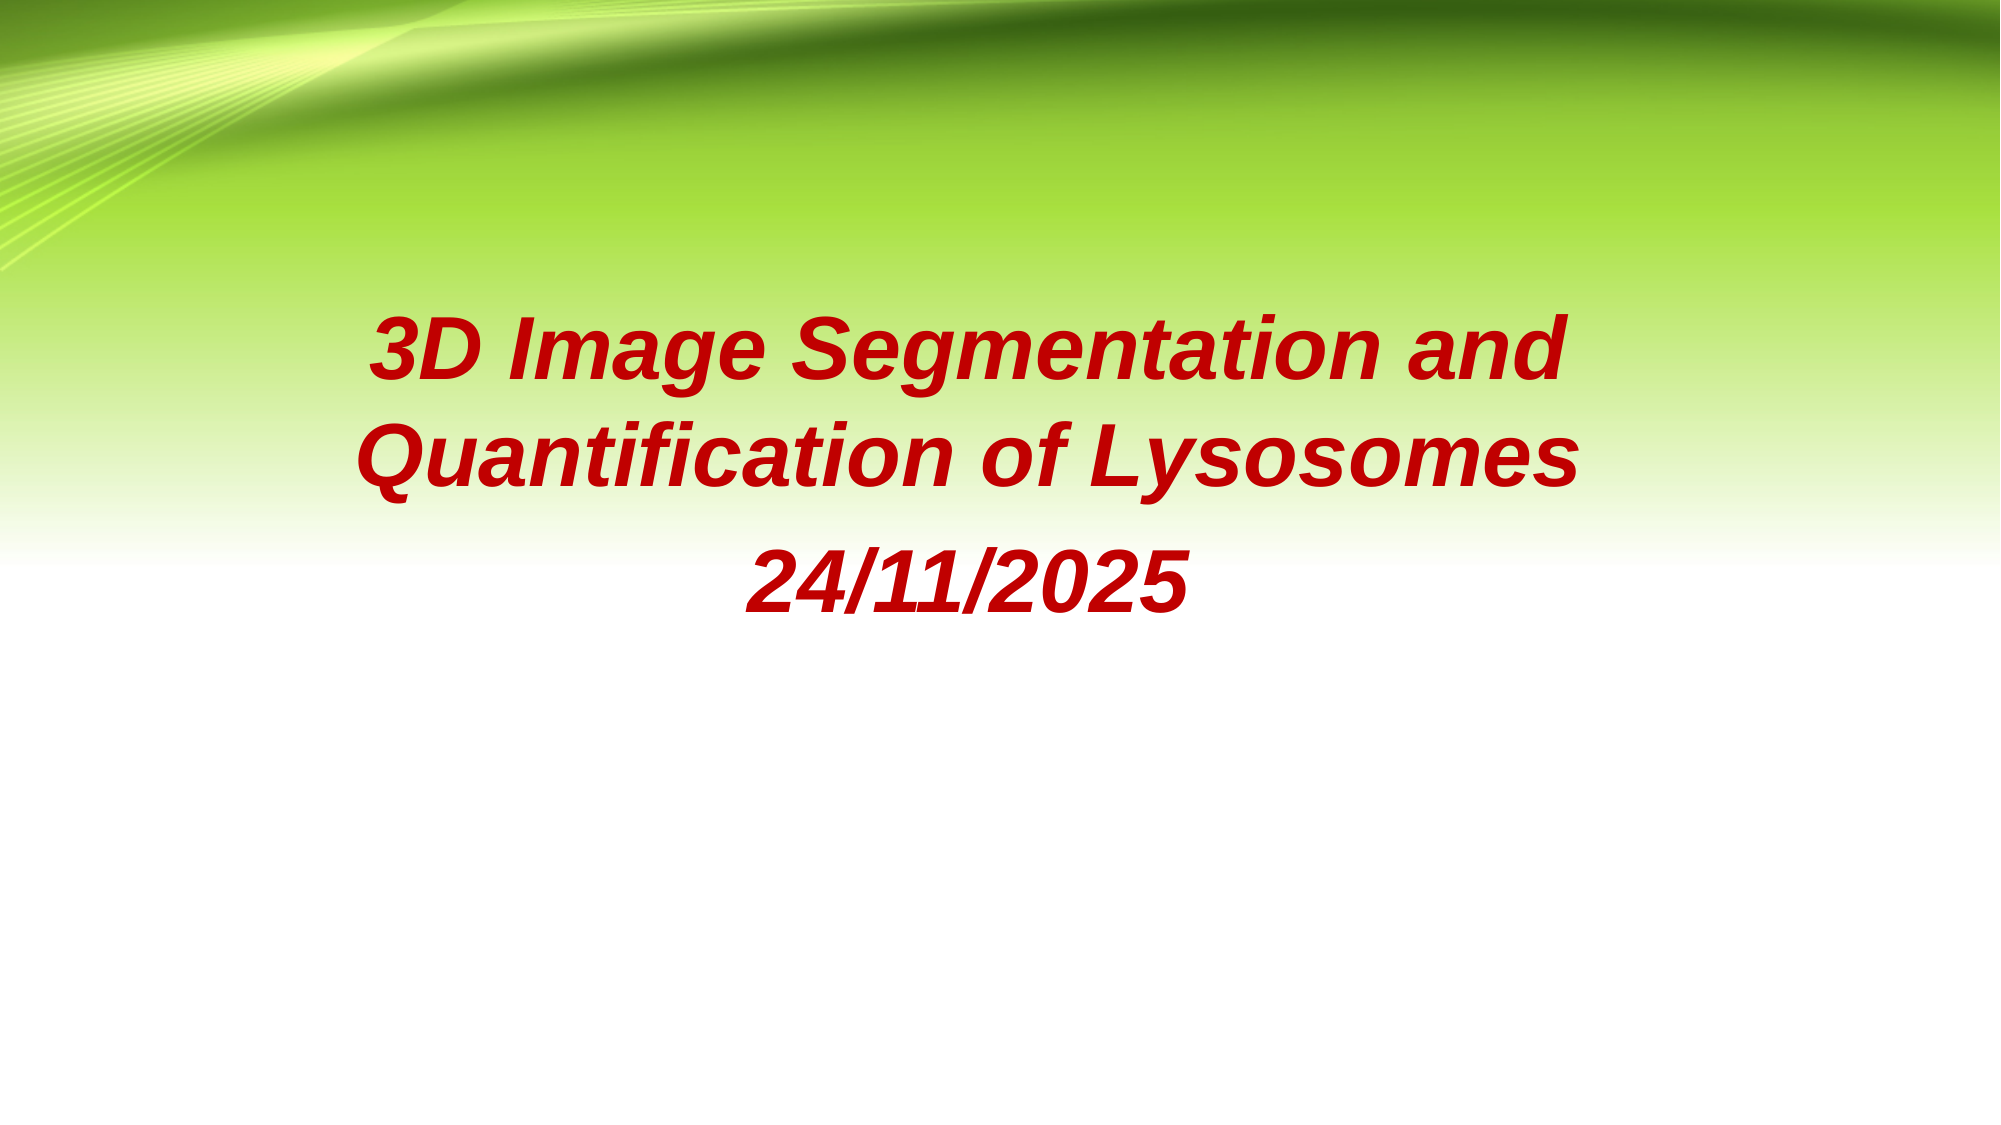

3D Image Segmentation and Quantification of Lysosomes
24/11/2025